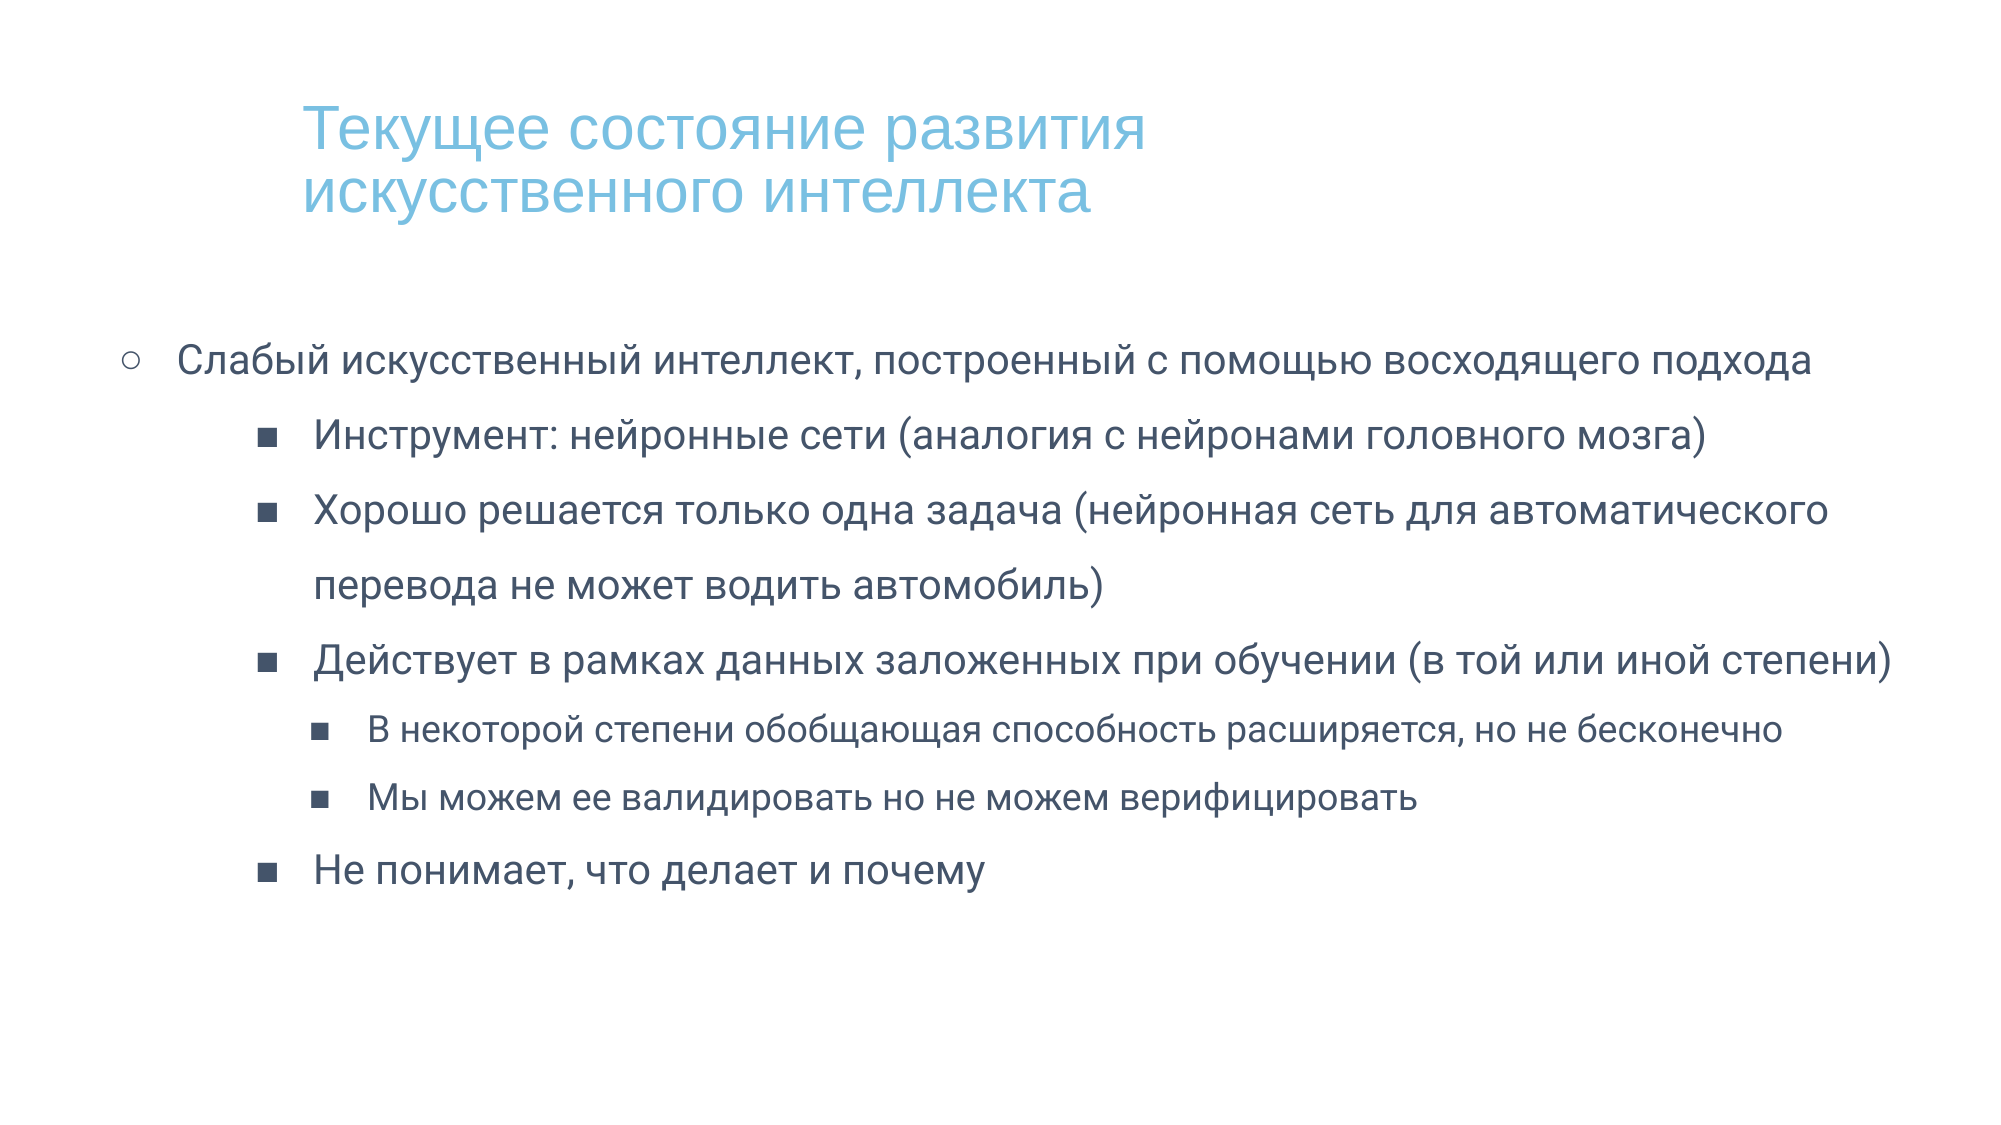

Текущее состояние развития искусственного интеллекта
Слабый искусственный интеллект, построенный с помощью восходящего подхода
Инструмент: нейронные сети (аналогия с нейронами головного мозга)
Хорошо решается только одна задача (нейронная сеть для автоматического перевода не может водить автомобиль)
Действует в рамках данных заложенных при обучении (в той или иной степени)
В некоторой степени обобщающая способность расширяется, но не бесконечно
Мы можем ее валидировать но не можем верифицировать
Не понимает, что делает и почему